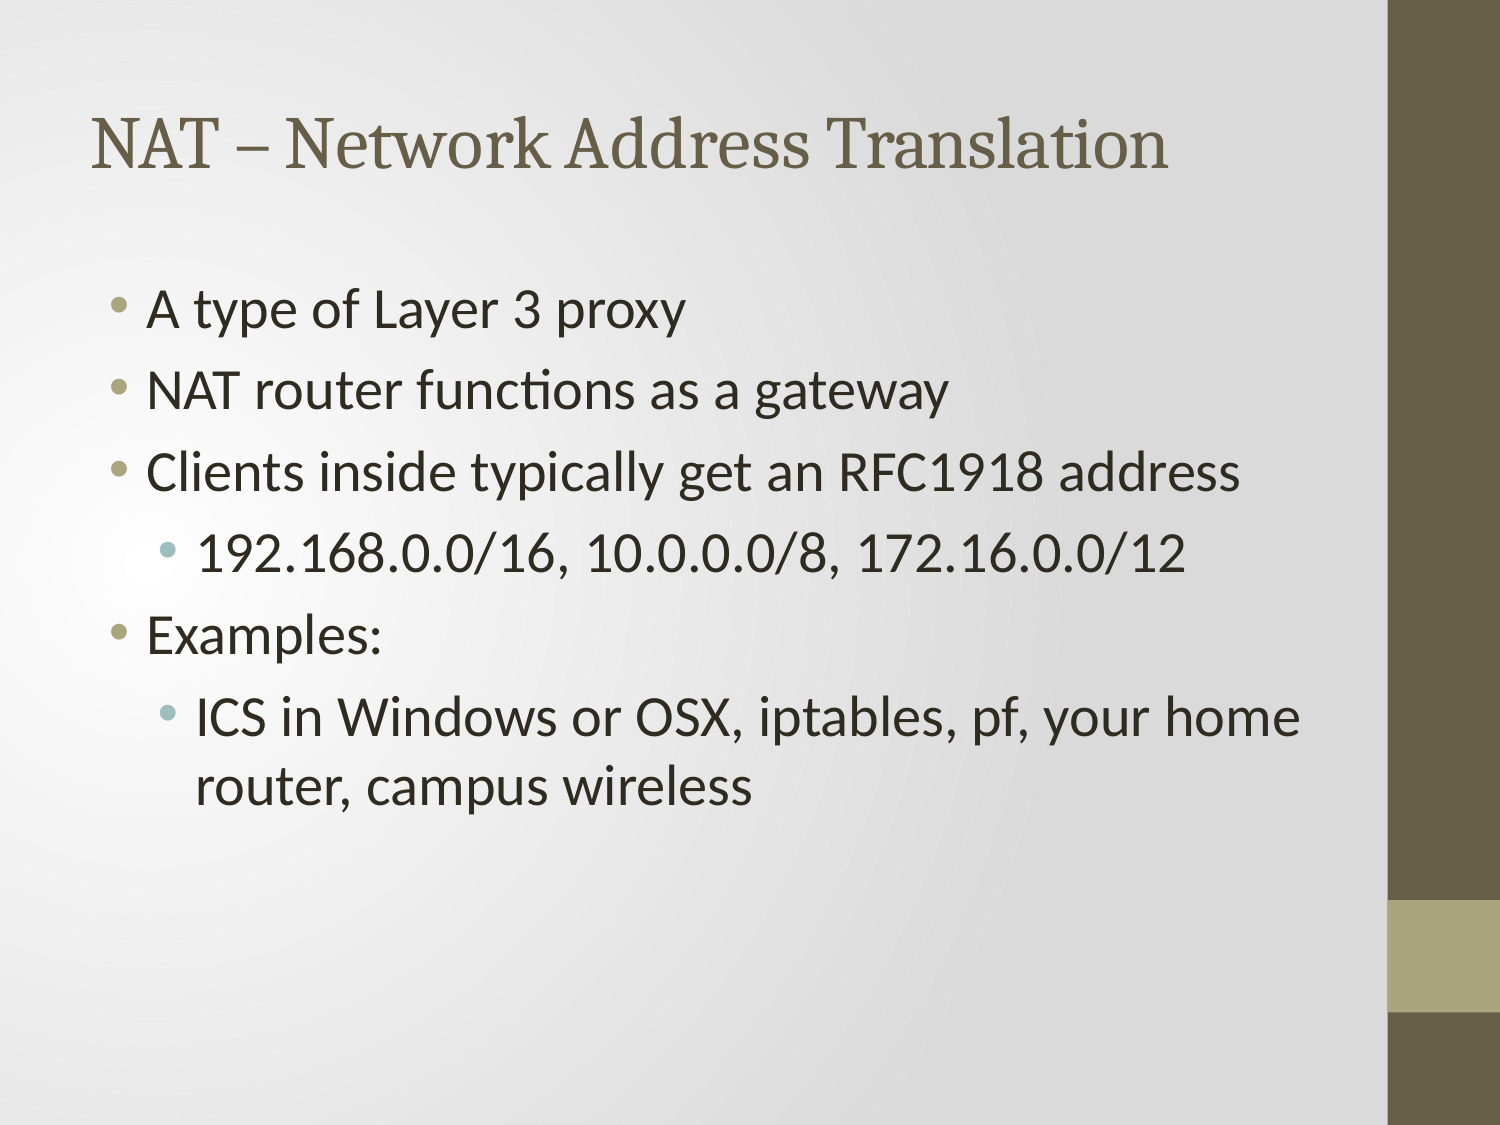

# NAT – Network Address Translation
A type of Layer 3 proxy
NAT router functions as a gateway
Clients inside typically get an RFC1918 address
192.168.0.0/16, 10.0.0.0/8, 172.16.0.0/12
Examples:
ICS in Windows or OSX, iptables, pf, your home router, campus wireless